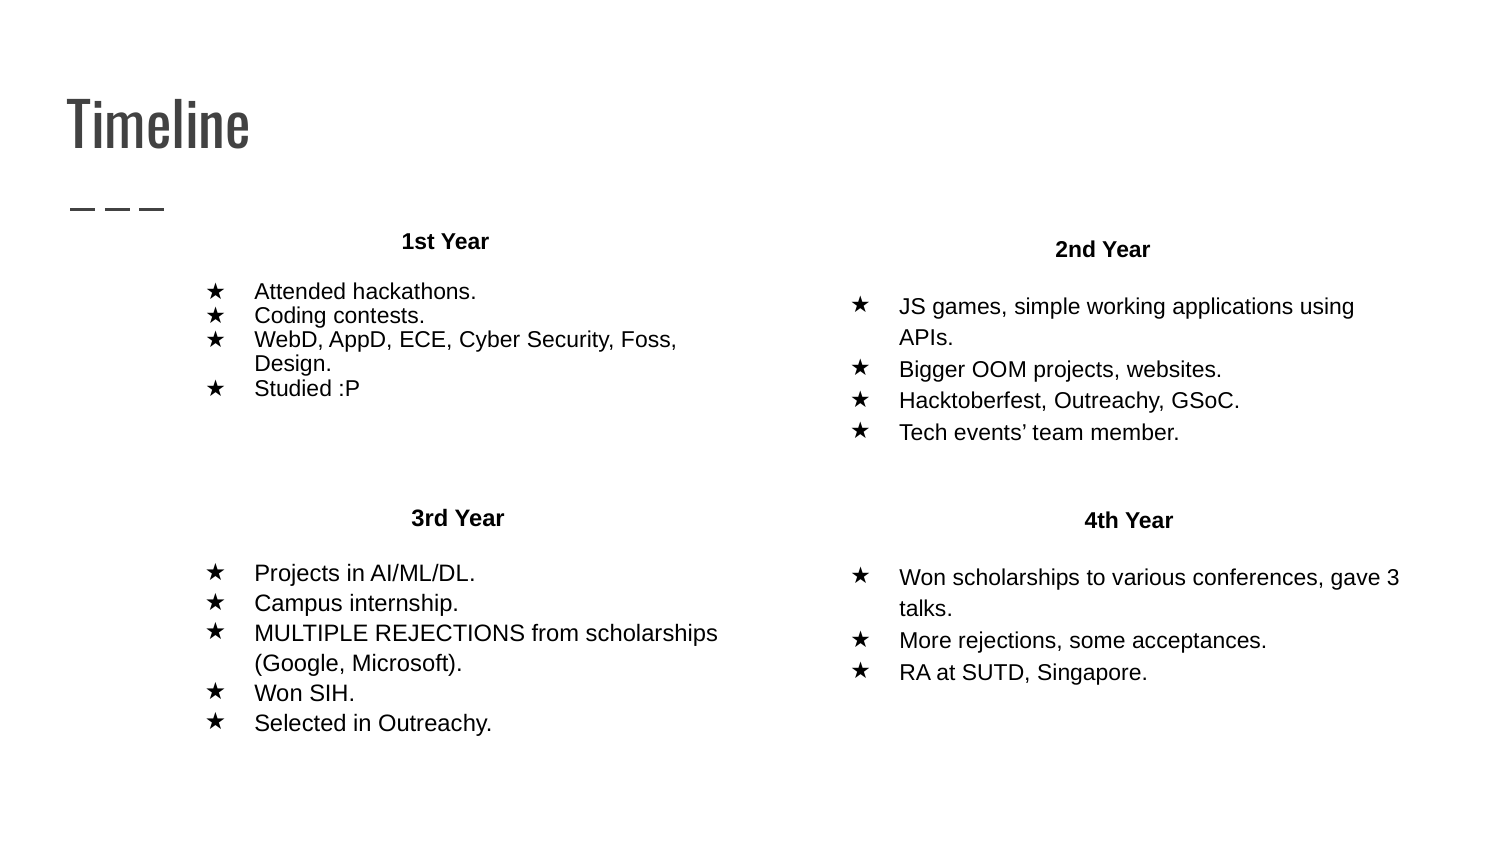

# Timeline
1st Year
Attended hackathons.
Coding contests.
WebD, AppD, ECE, Cyber Security, Foss, Design.
Studied :P
2nd Year
JS games, simple working applications using APIs.
Bigger OOM projects, websites.
Hacktoberfest, Outreachy, GSoC.
Tech events’ team member.
3rd Year
Projects in AI/ML/DL.
Campus internship.
MULTIPLE REJECTIONS from scholarships (Google, Microsoft).
Won SIH.
Selected in Outreachy.
4th Year
Won scholarships to various conferences, gave 3 talks.
More rejections, some acceptances.
RA at SUTD, Singapore.